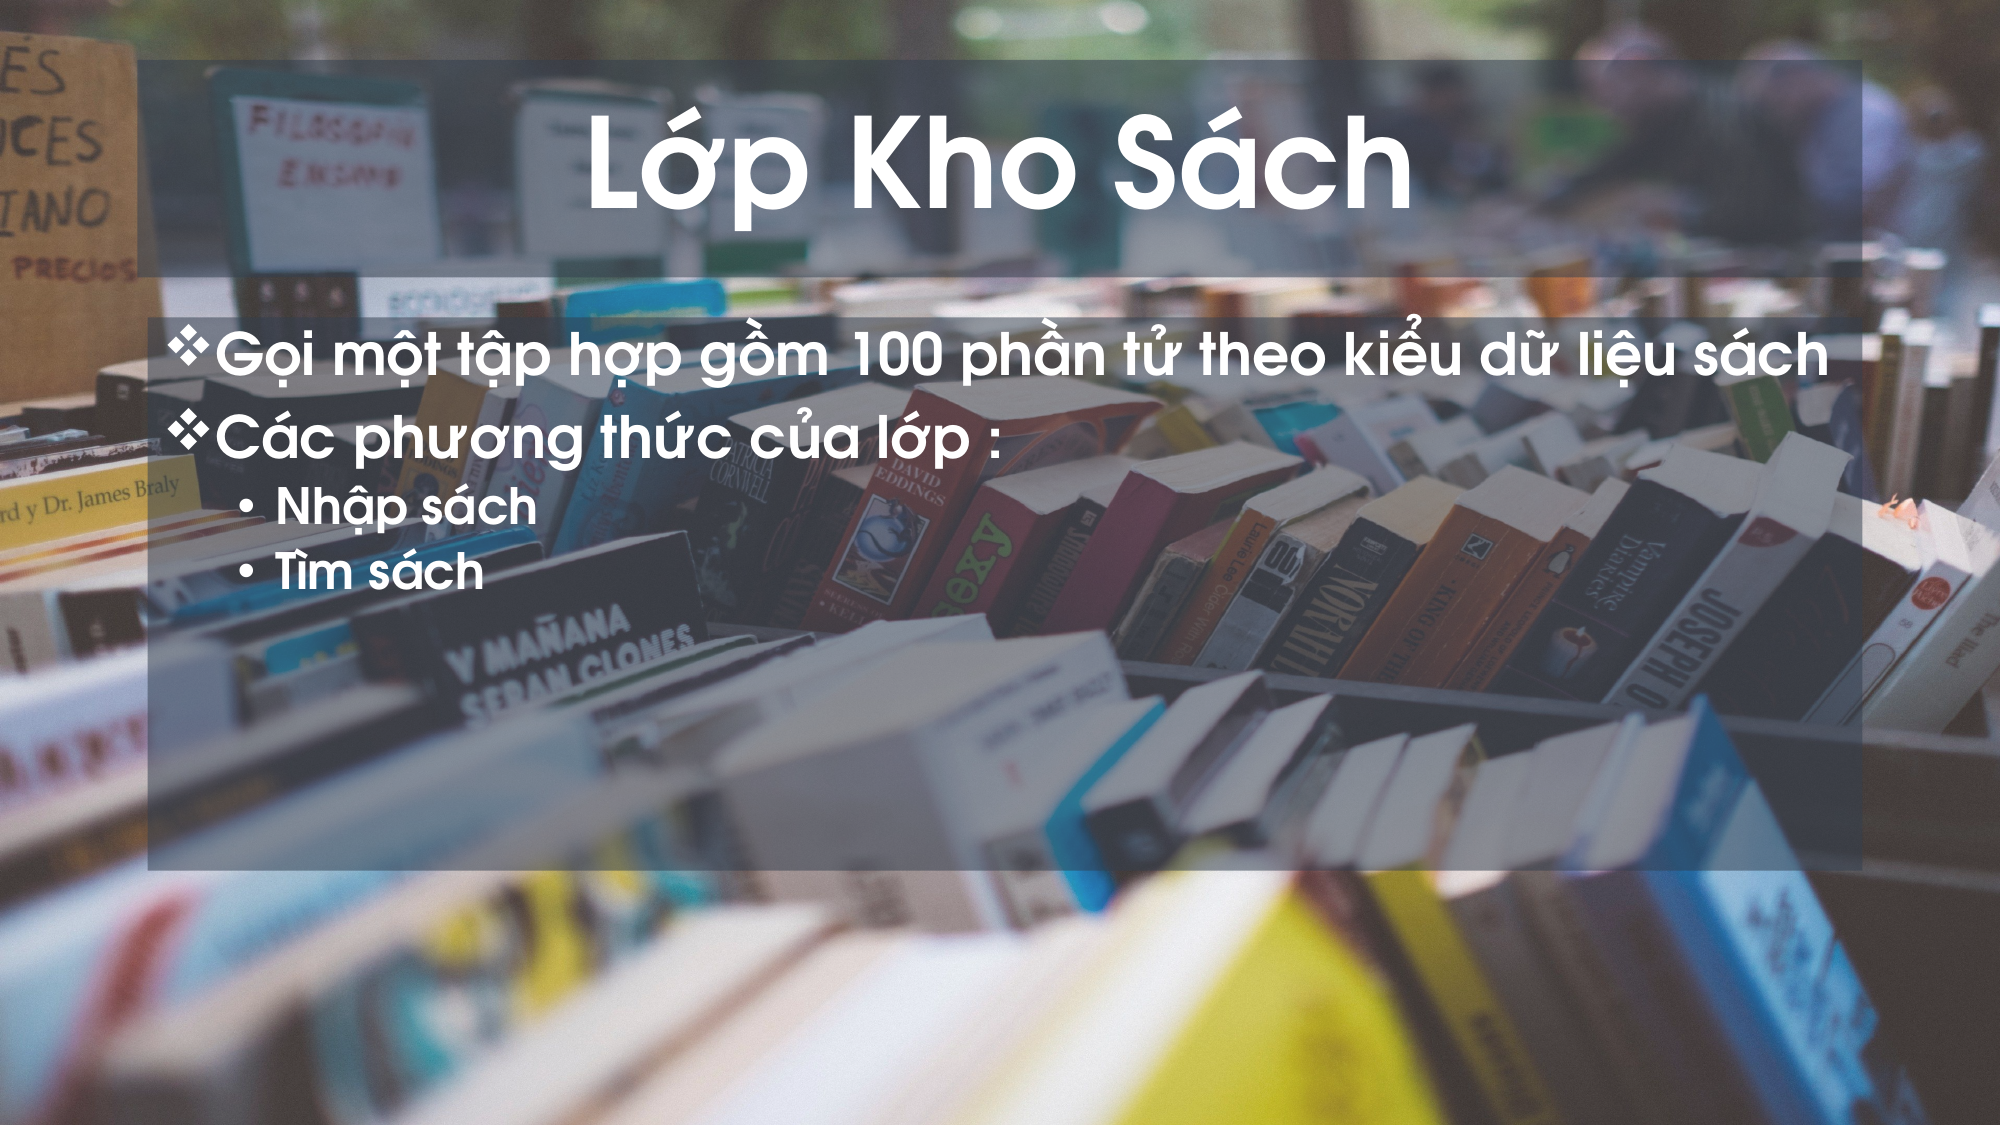

# Lớp Kho Sách
Gọi một tập hợp gồm 100 phần tử theo kiểu dữ liệu sách
Các phương thức của lớp :
Nhập sách
Tìm sách